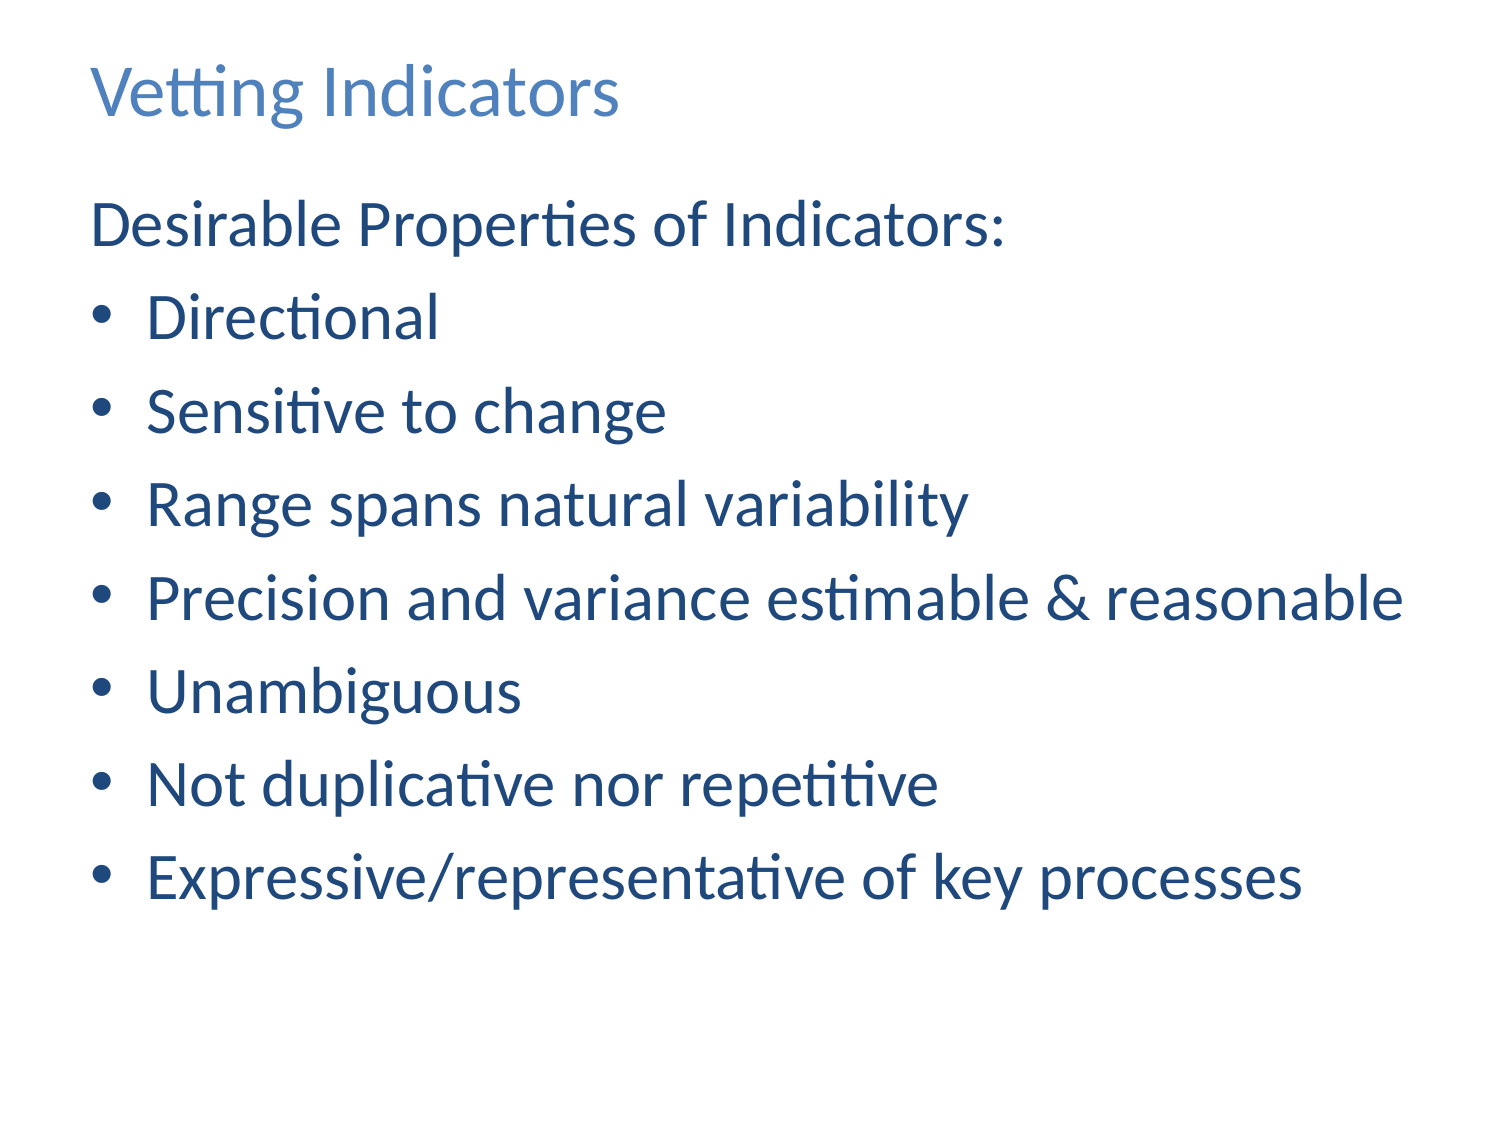

# Vetting Indicators
Desirable Properties of Indicators:
Directional
Sensitive to change
Range spans natural variability
Precision and variance estimable & reasonable
Unambiguous
Not duplicative nor repetitive
Expressive/representative of key processes